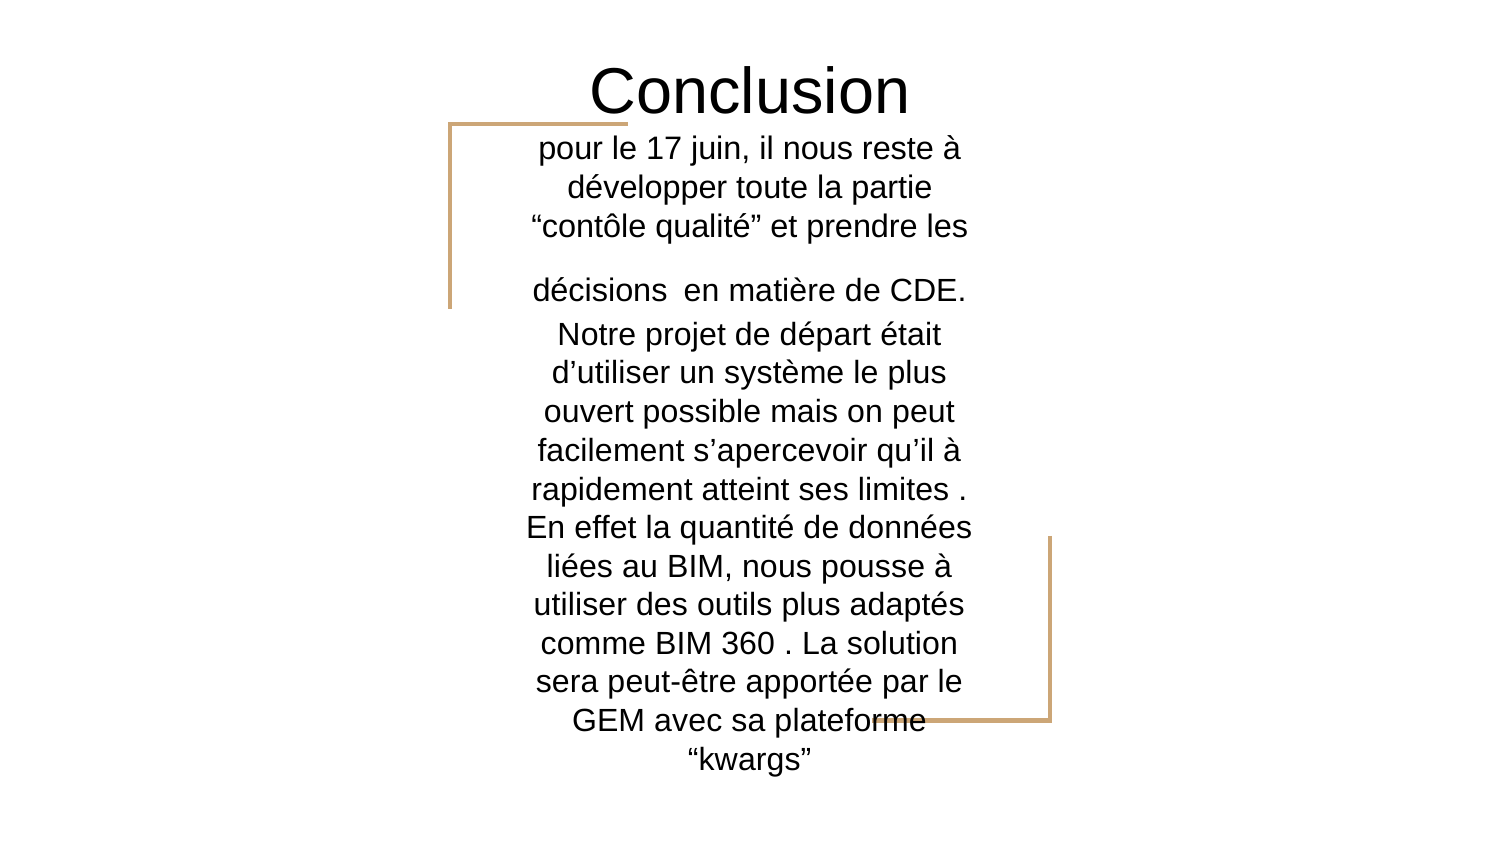

# Conclusion
pour le 17 juin, il nous reste à développer toute la partie “contôle qualité” et prendre les décisions en matière de CDE. Notre projet de départ était d’utiliser un système le plus ouvert possible mais on peut facilement s’apercevoir qu’il à rapidement atteint ses limites . En effet la quantité de données liées au BIM, nous pousse à utiliser des outils plus adaptés comme BIM 360 . La solution sera peut-être apportée par le GEM avec sa plateforme “kwargs”